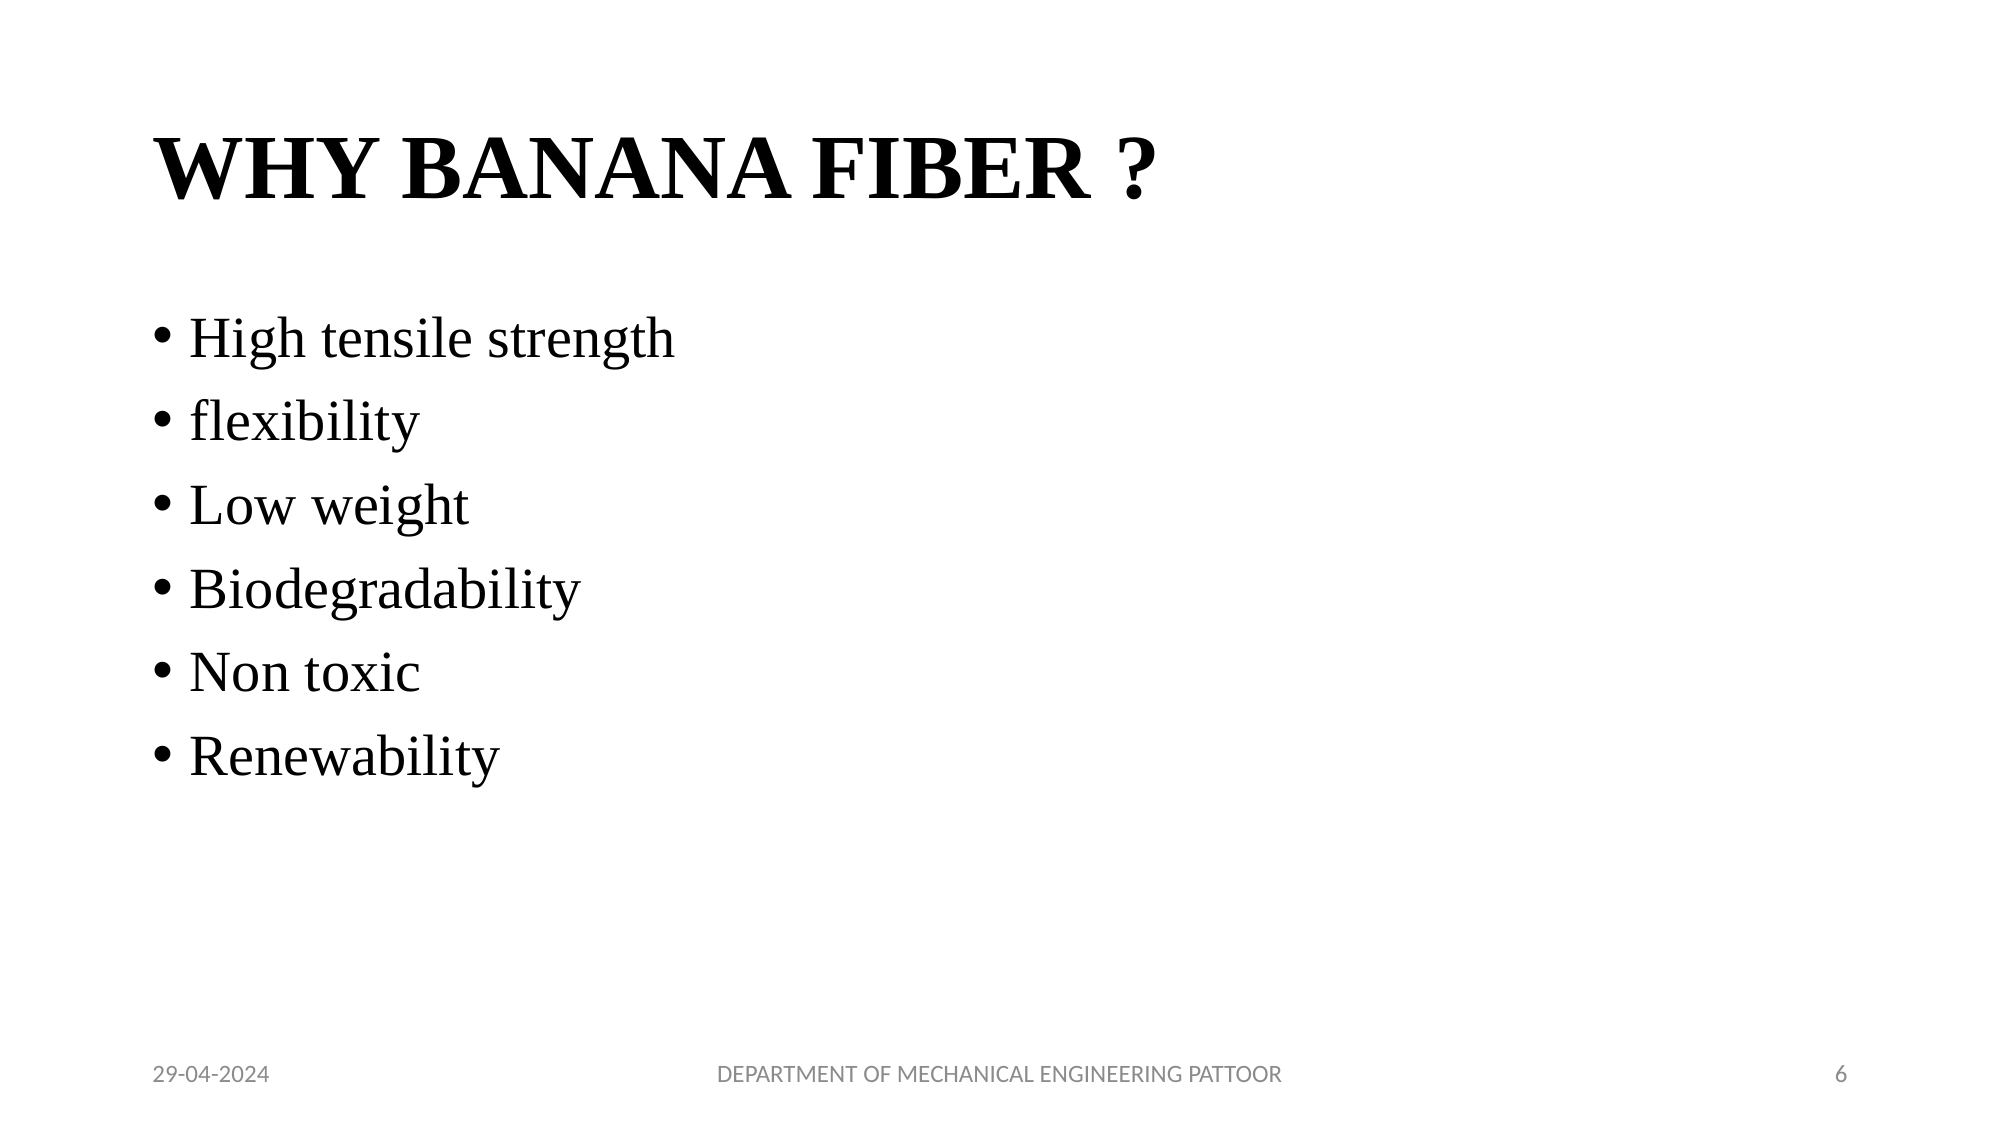

# WHY BANANA FIBER ?
High tensile strength
flexibility
Low weight
Biodegradability
Non toxic
Renewability

29-04-2024
DEPARTMENT OF MECHANICAL ENGINEERING PATTOOR
6